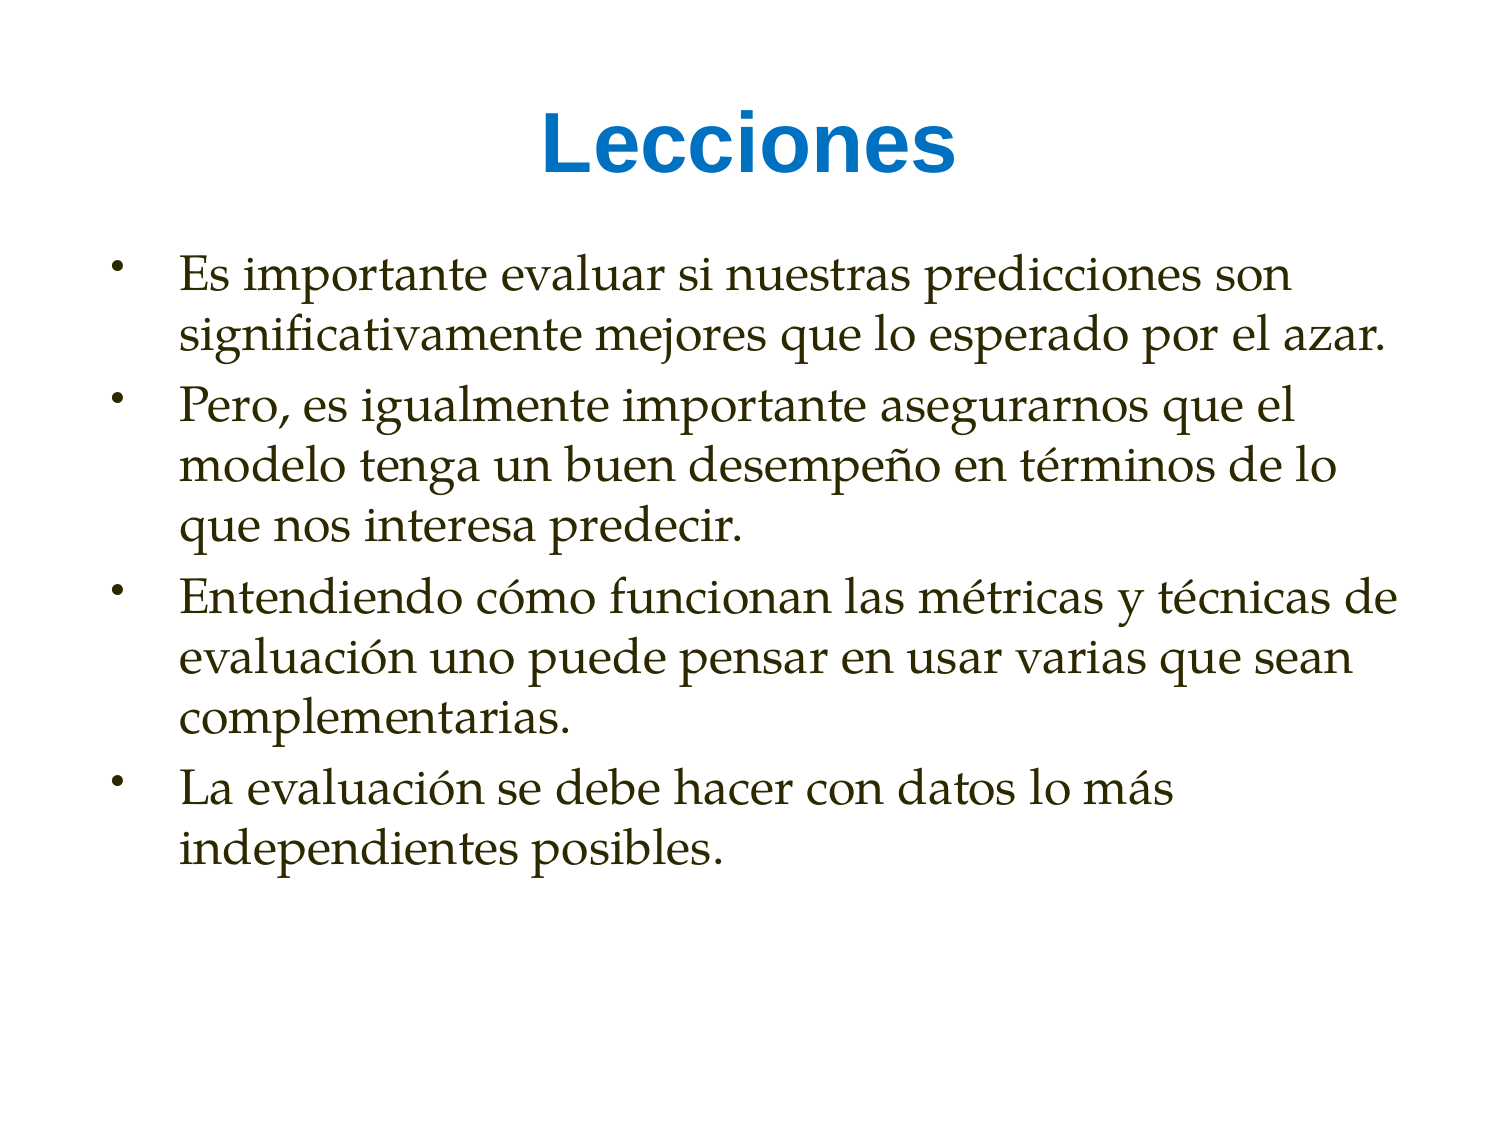

# Lecciones
Es importante evaluar si nuestras predicciones son significativamente mejores que lo esperado por el azar.
Pero, es igualmente importante asegurarnos que el modelo tenga un buen desempeño en términos de lo que nos interesa predecir.
Entendiendo cómo funcionan las métricas y técnicas de evaluación uno puede pensar en usar varias que sean complementarias.
La evaluación se debe hacer con datos lo más independientes posibles.